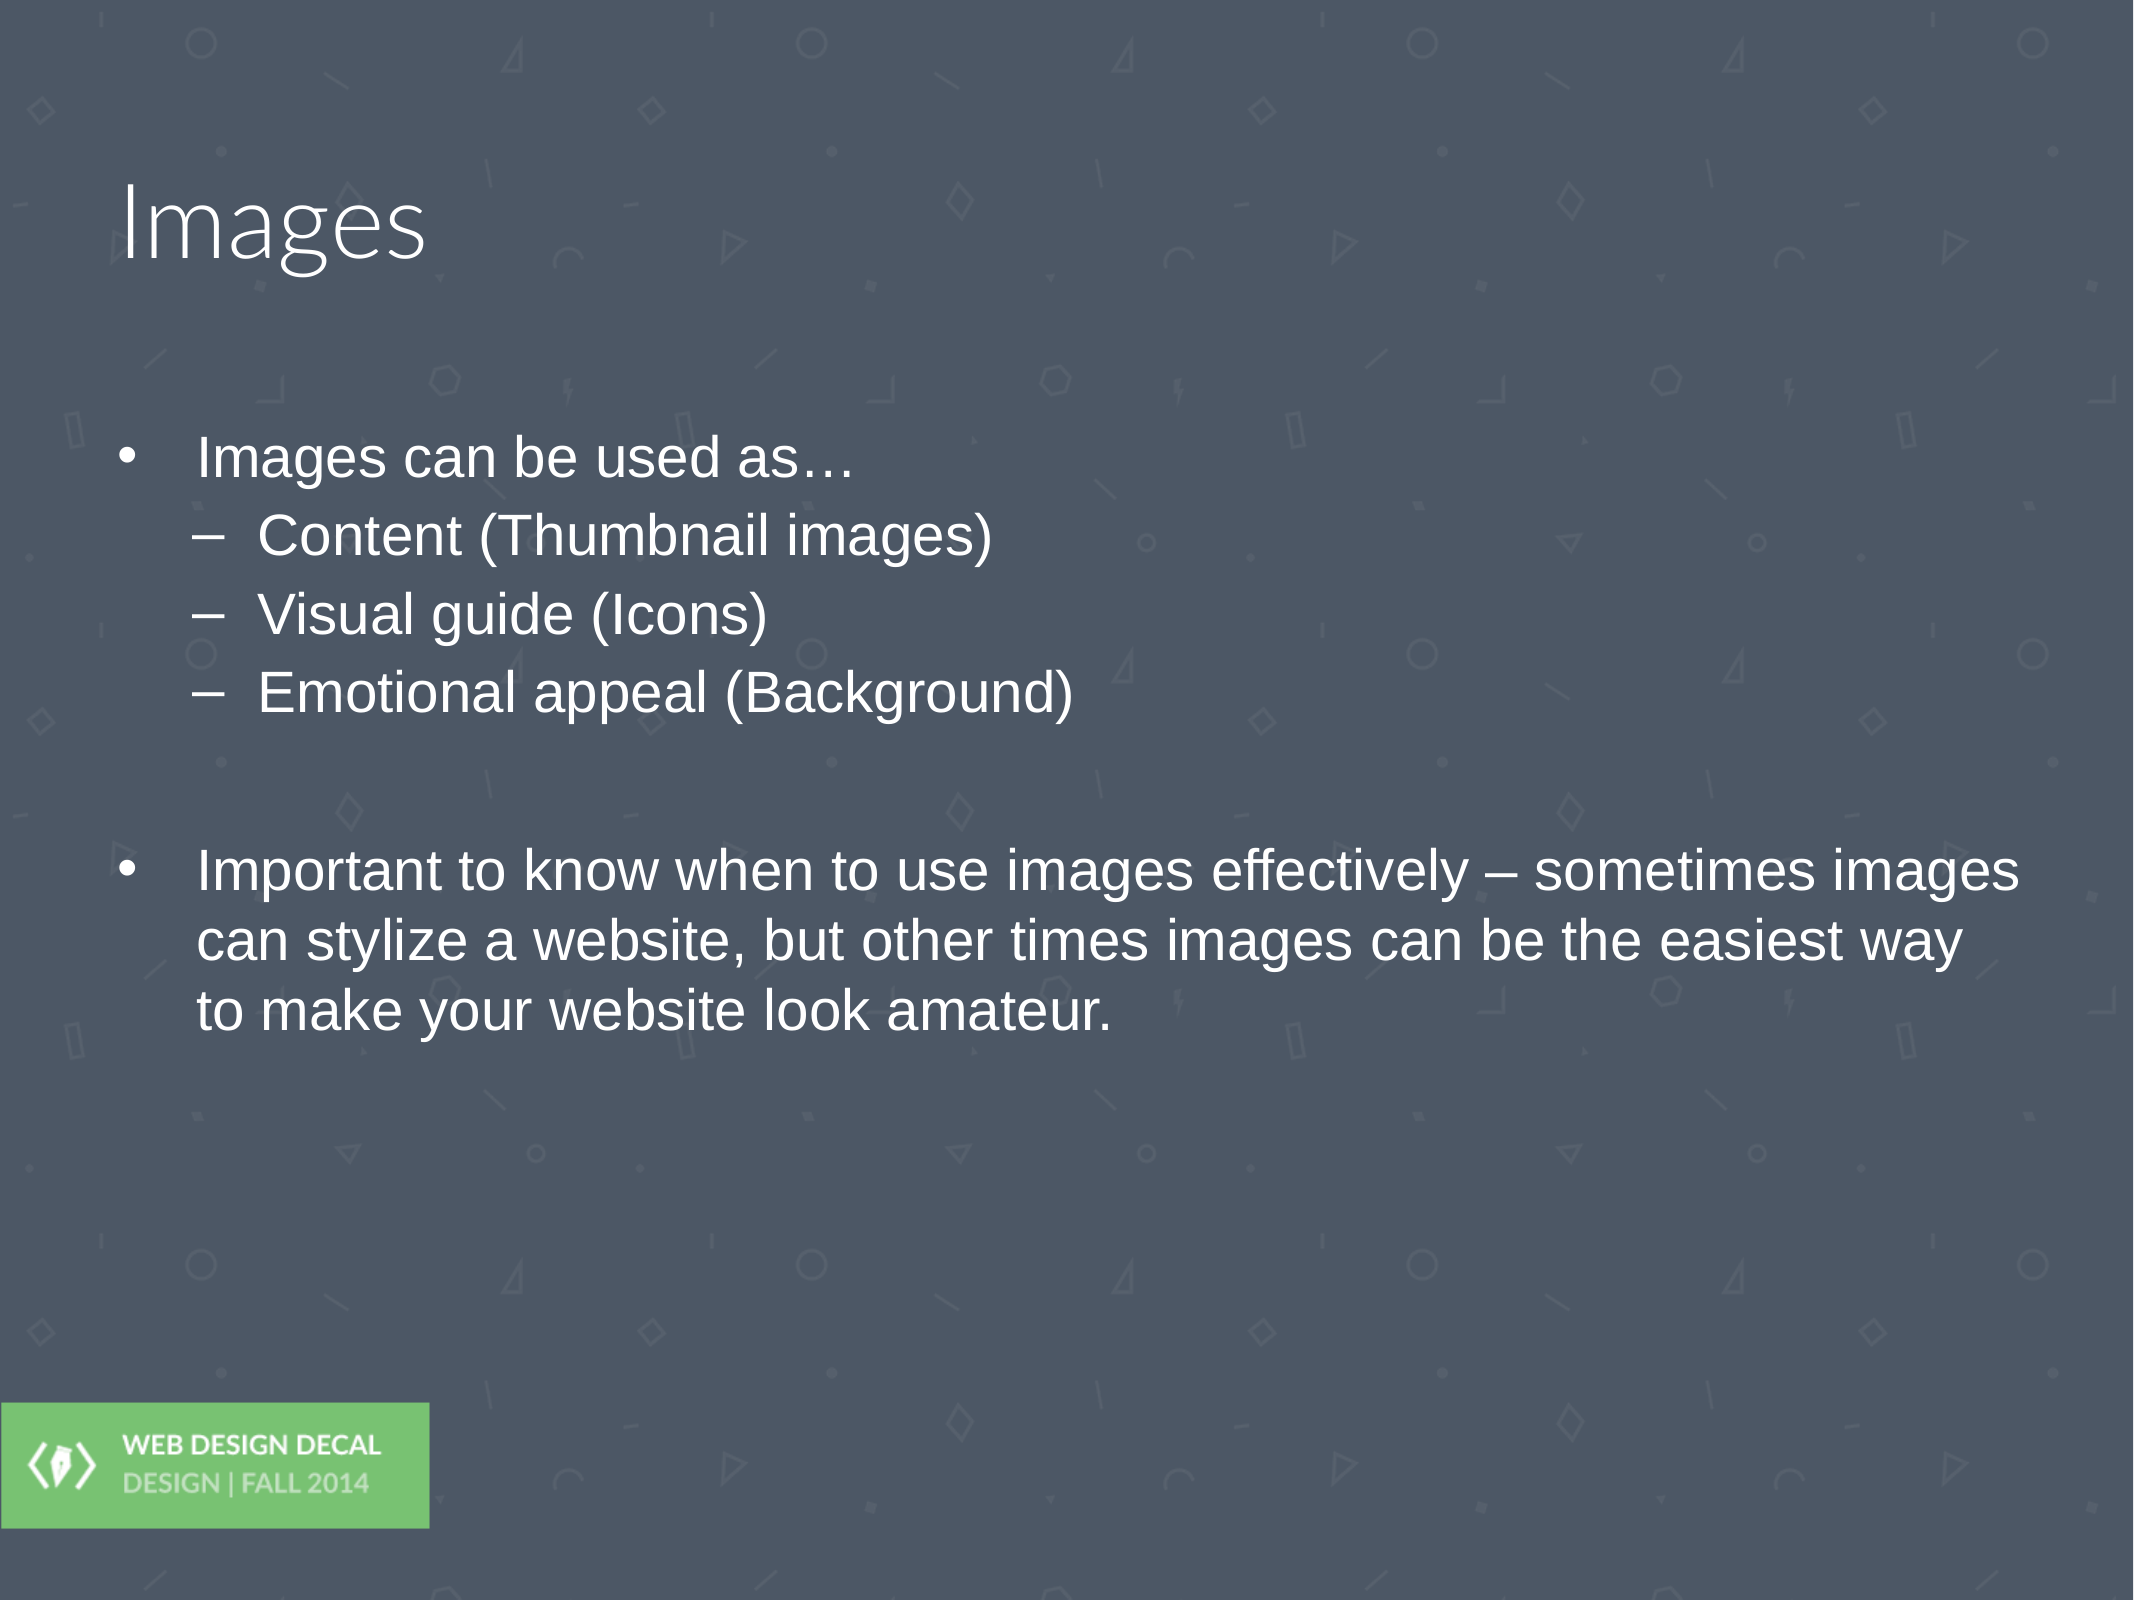

# Images
Images can be used as…
Content (Thumbnail images)
Visual guide (Icons)
Emotional appeal (Background)

Important to know when to use images effectively – sometimes images can stylize a website, but other times images can be the easiest way to make your website look amateur.